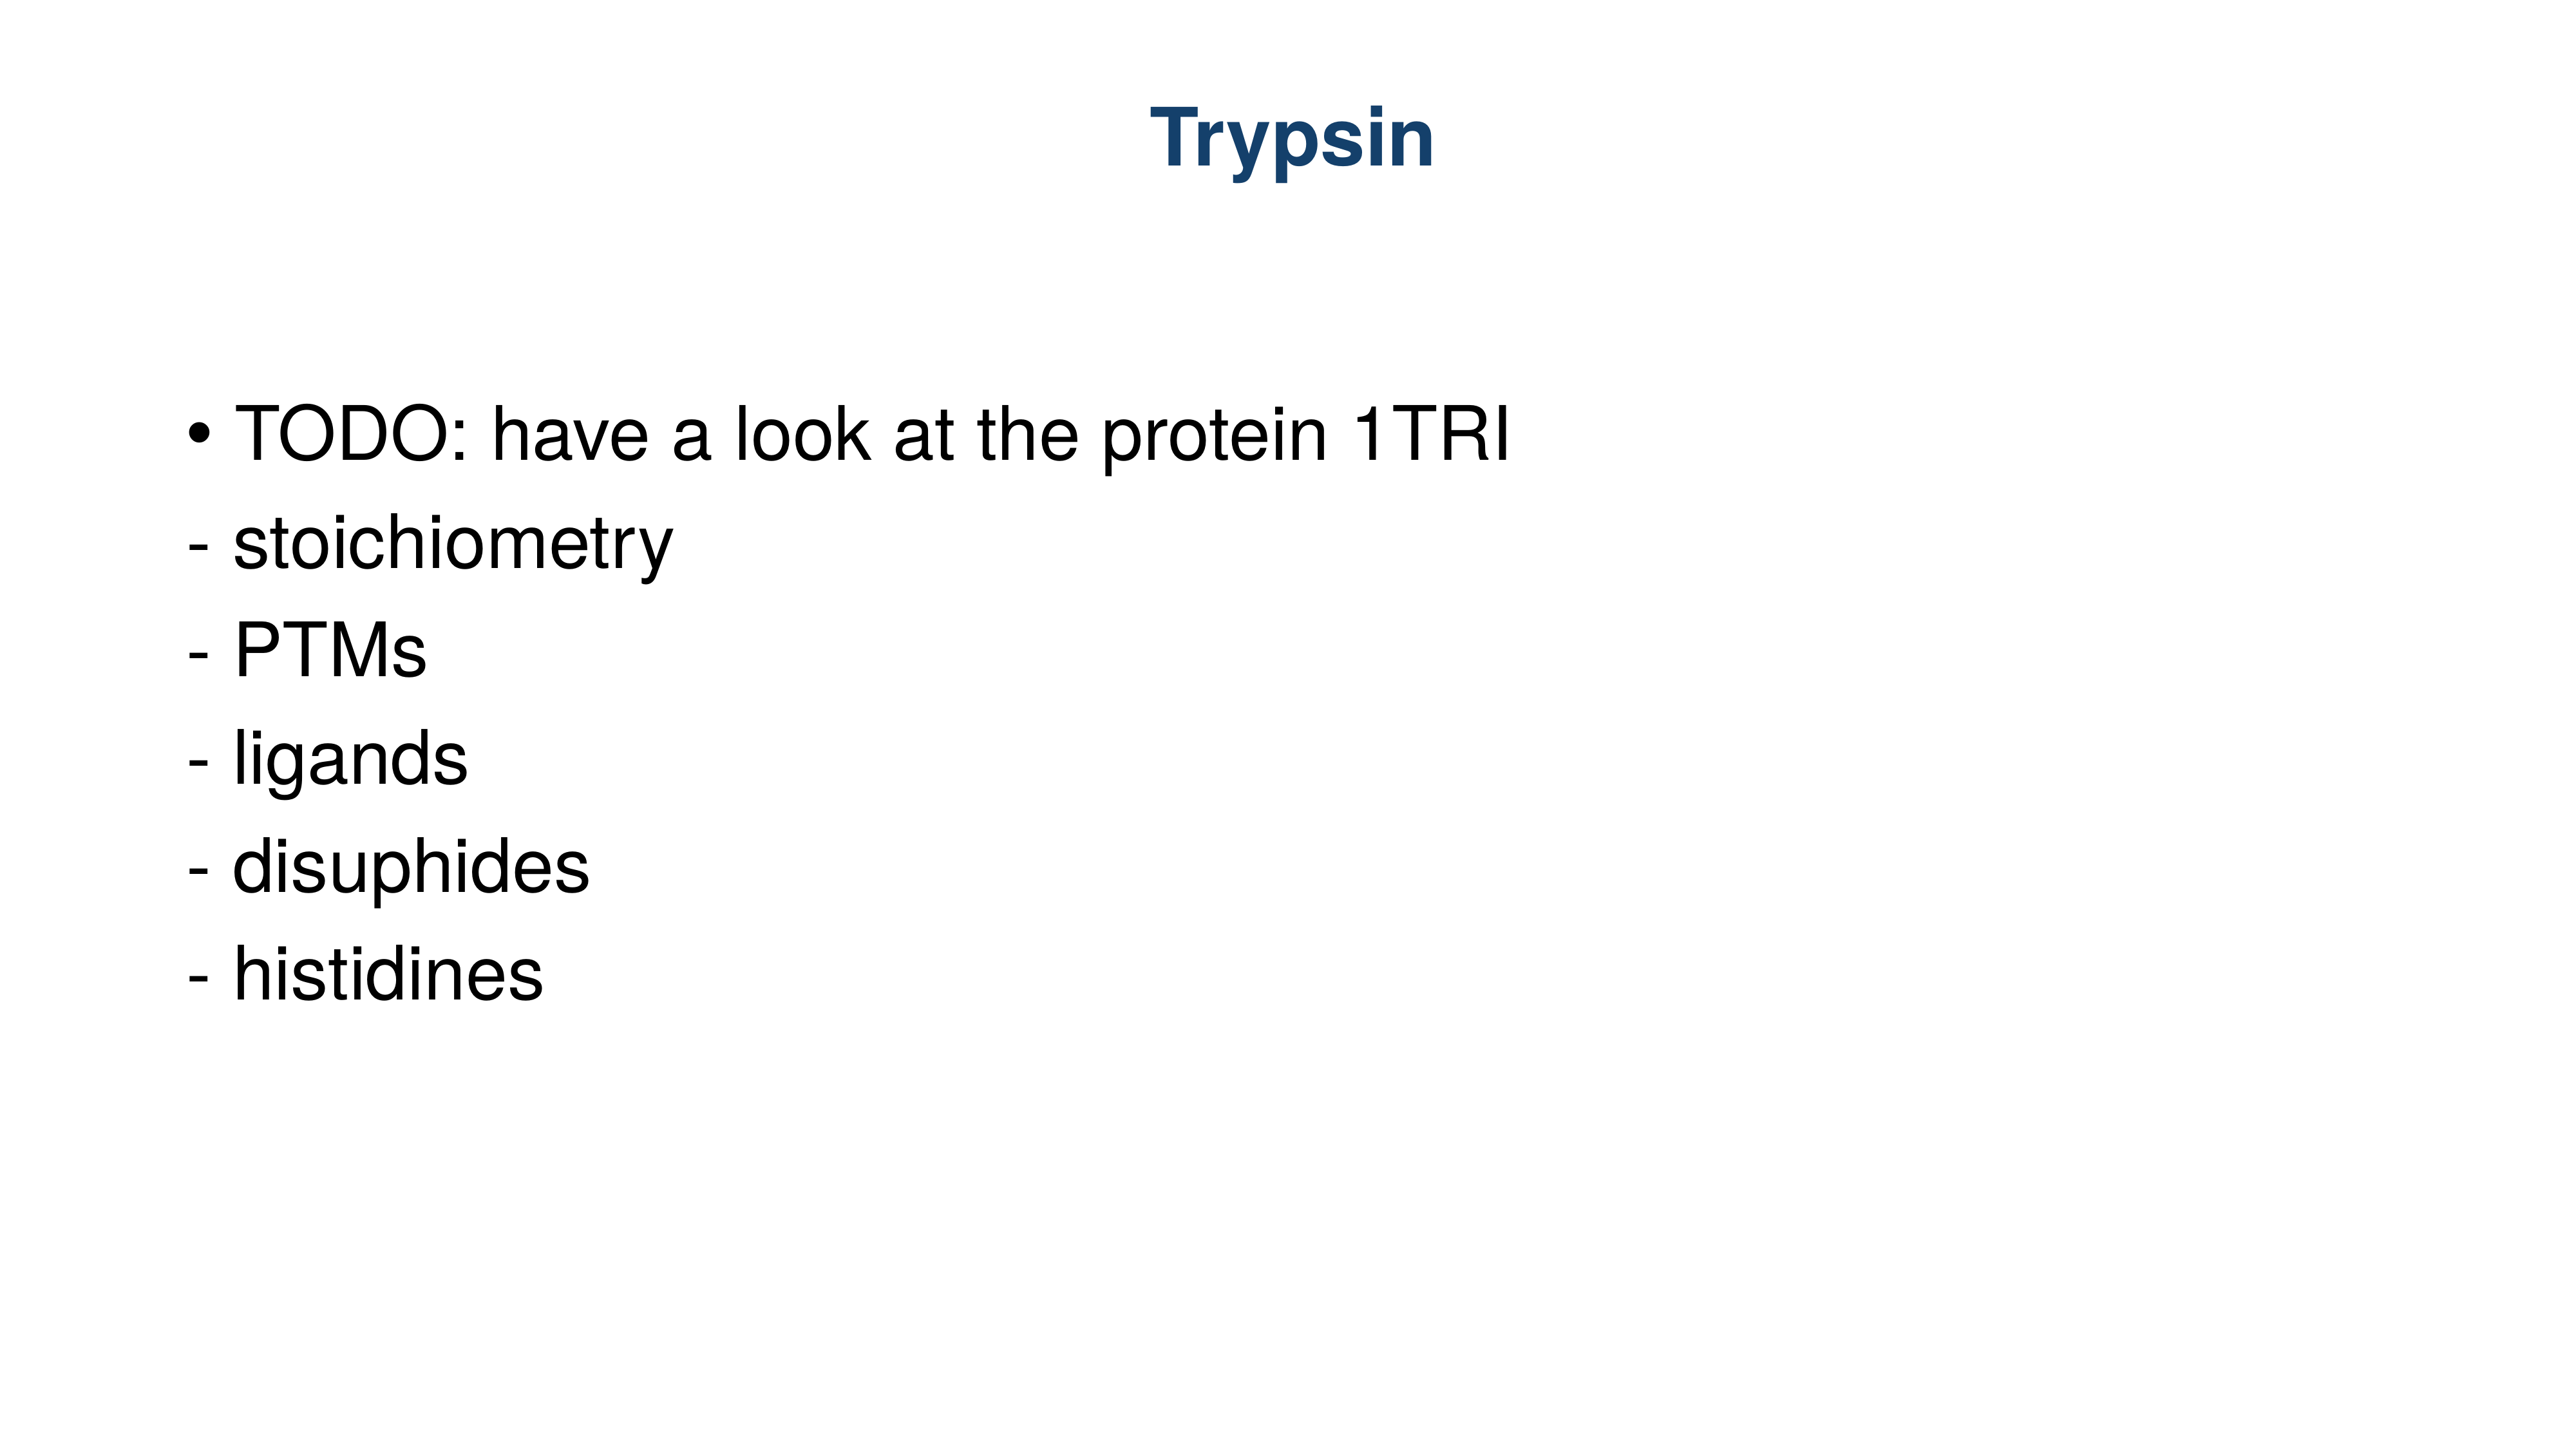

# Trypsin
TODO: have a look at the protein 1TRI
- stoichiometry
- PTMs
- ligands
- disuphides
- histidines